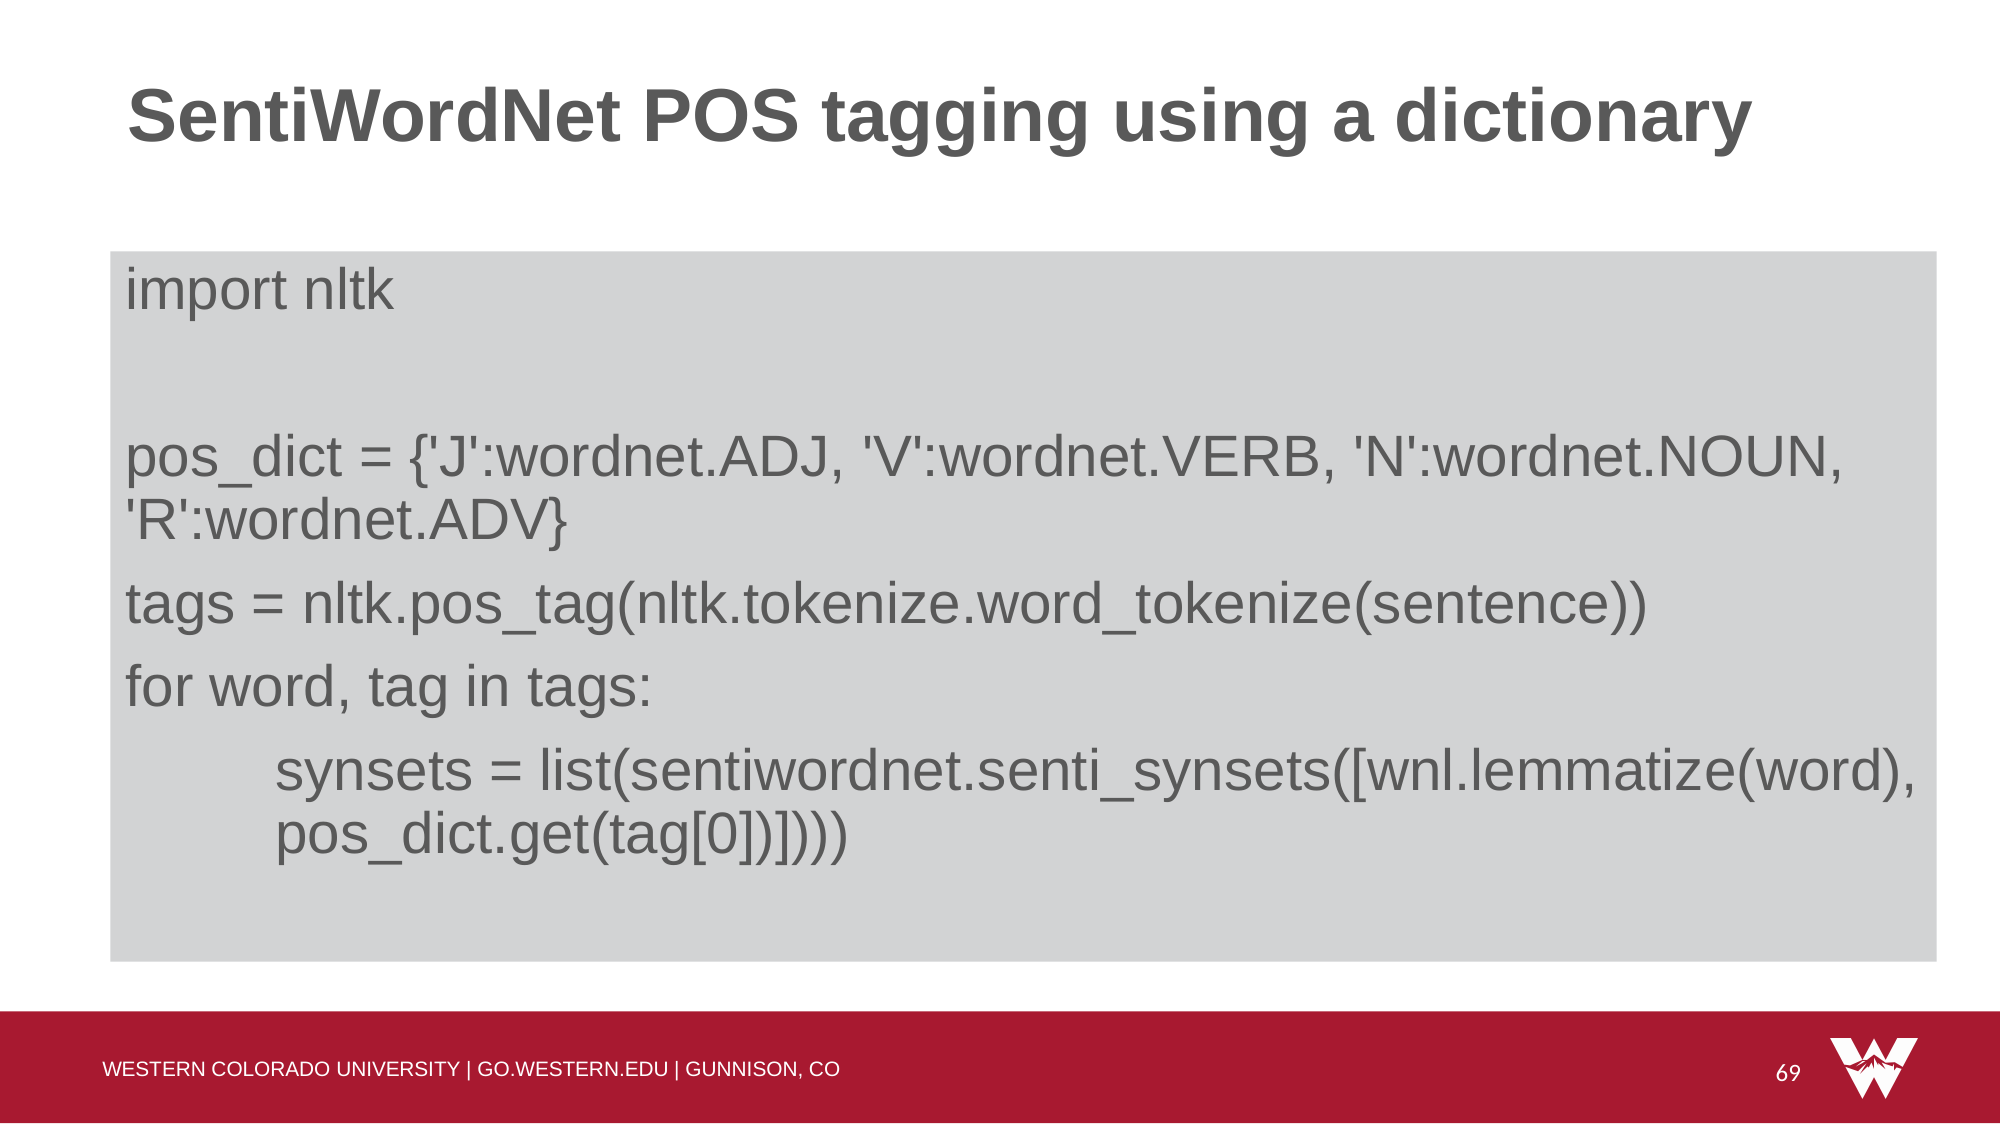

# SentiWordNet POS tagging using a dictionary
import nltk

pos_dict = {'J':wordnet.ADJ, 'V':wordnet.VERB, 'N':wordnet.NOUN, 'R':wordnet.ADV}
tags = nltk.pos_tag(nltk.tokenize.word_tokenize(sentence))
for word, tag in tags:
	synsets = list(sentiwordnet.senti_synsets([wnl.lemmatize(word), 	pos_dict.get(tag[0])])))
69